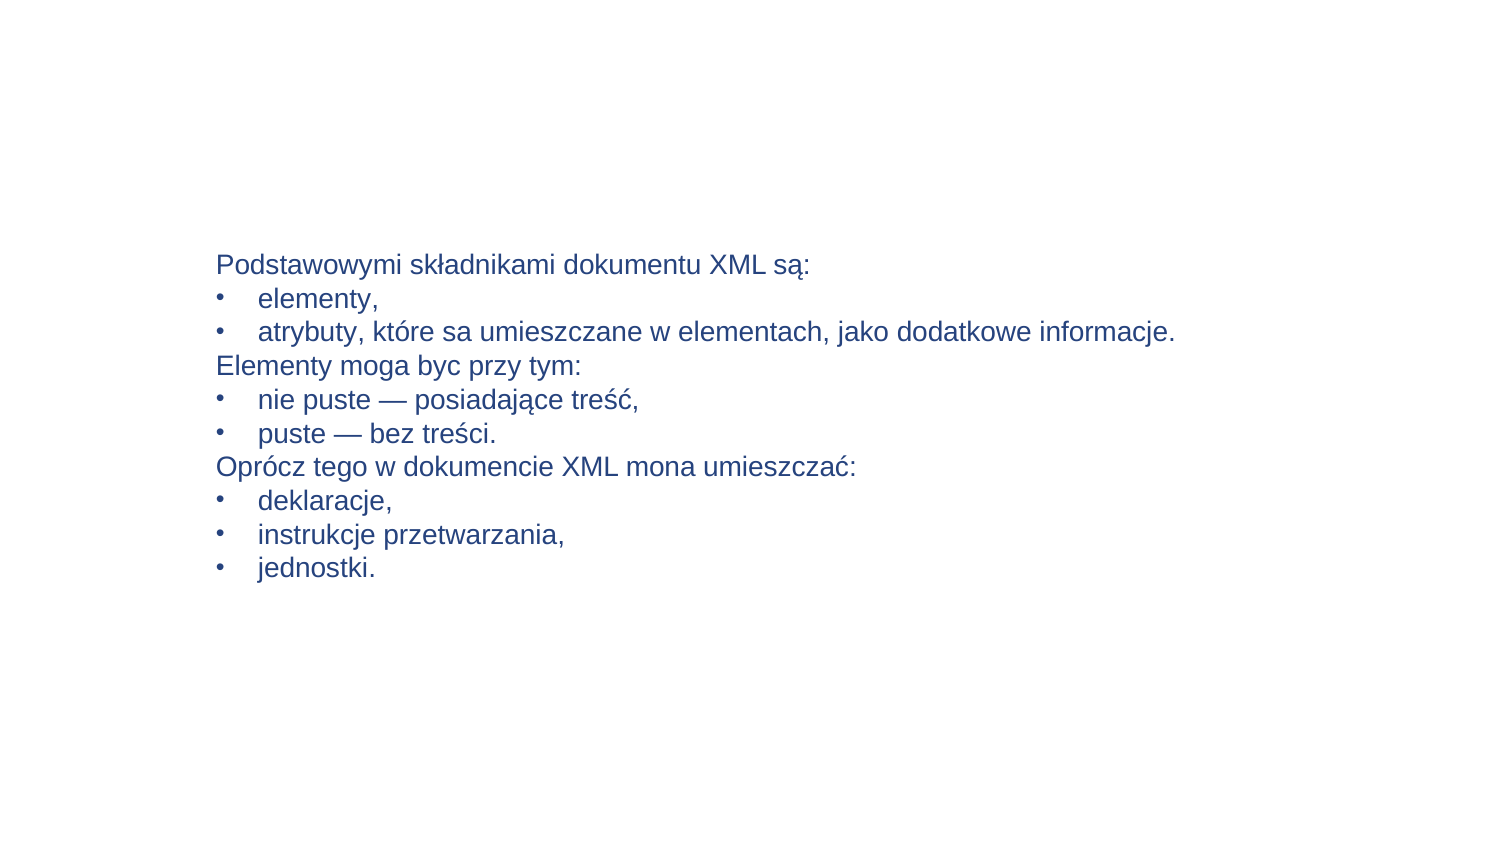

Podstawowymi składnikami dokumentu XML są:
 elementy,
 atrybuty, które sa umieszczane w elementach, jako dodatkowe informacje.
Elementy moga byc przy tym:
 nie puste — posiadające treść,
 puste — bez treści.
Oprócz tego w dokumencie XML mona umieszczać:
 deklaracje,
 instrukcje przetwarzania,
 jednostki.